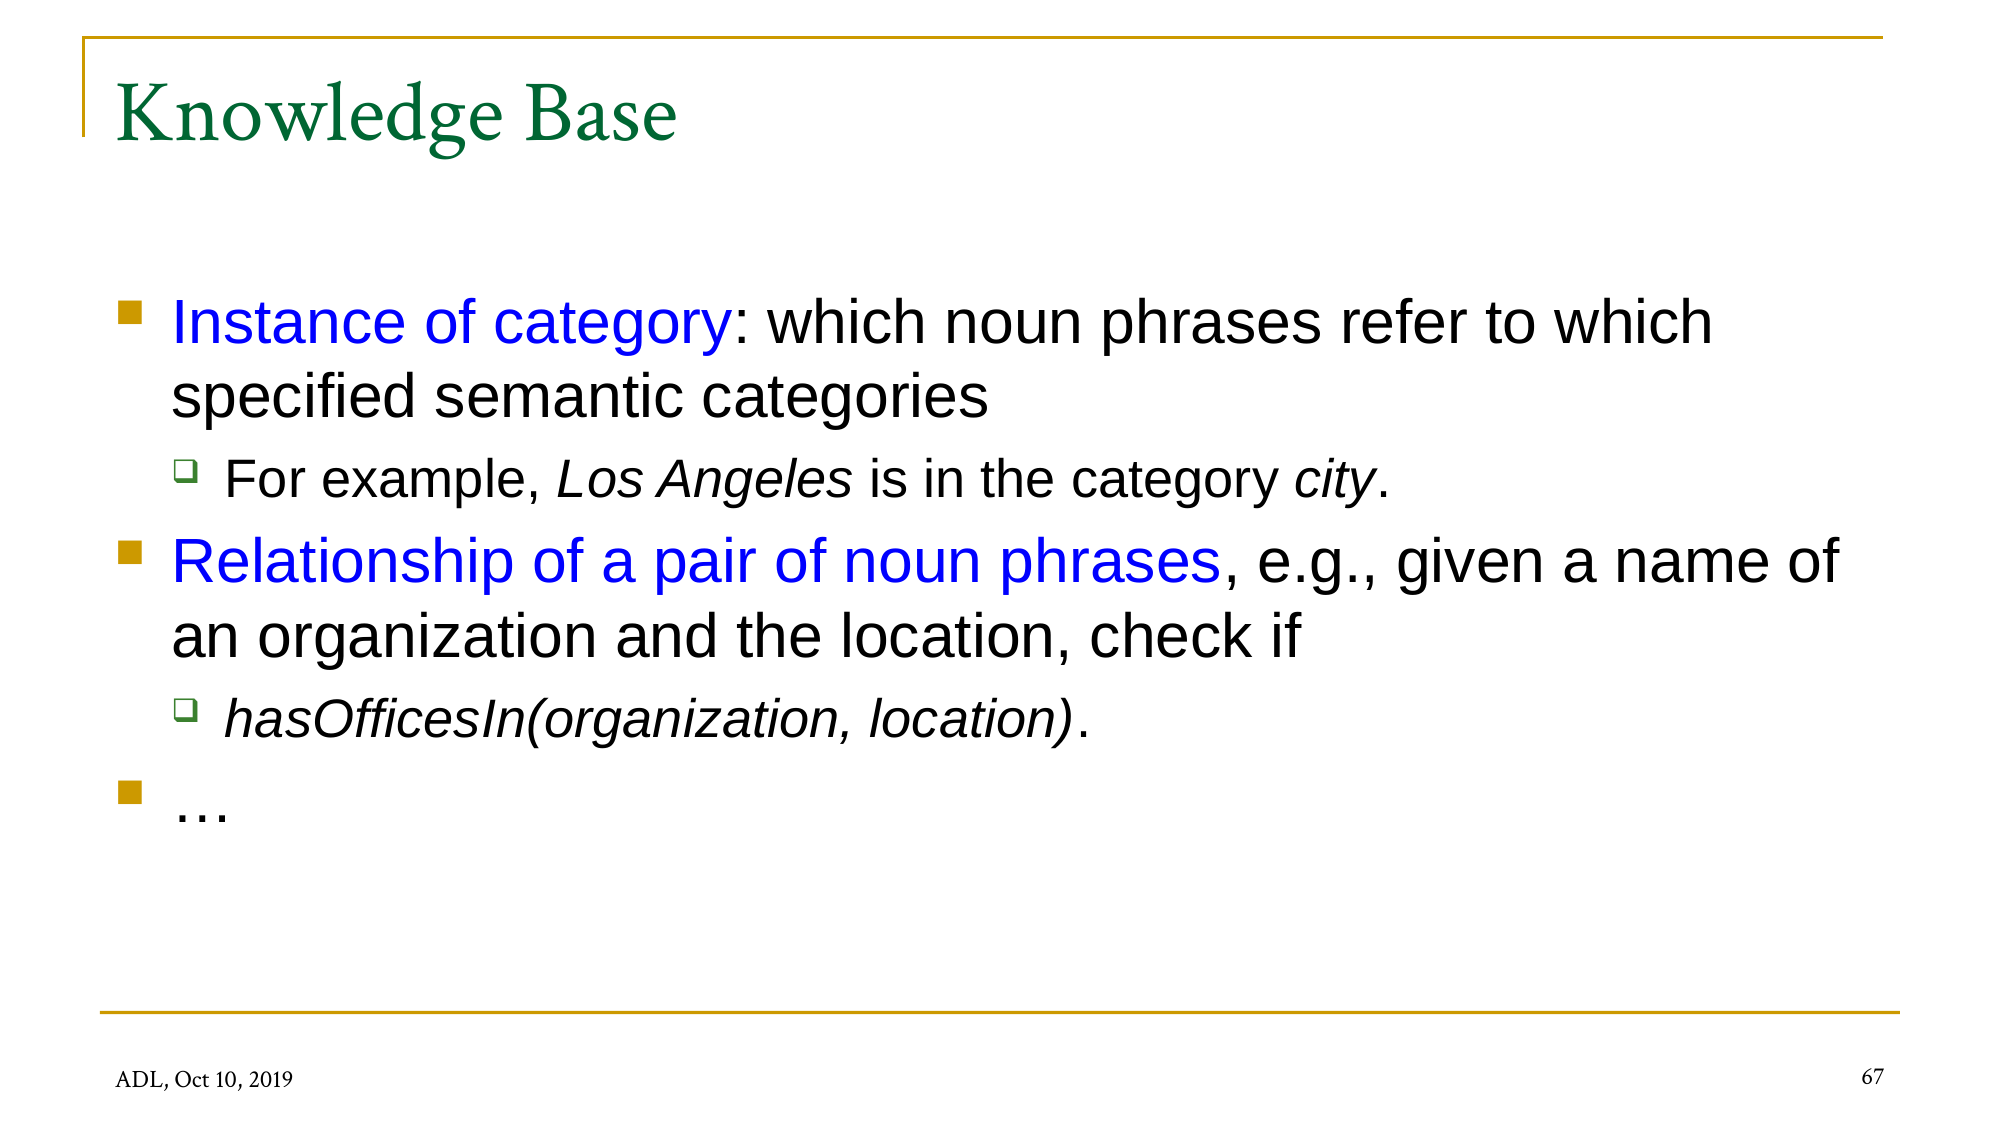

# Knowledge Base
Instance of category: which noun phrases refer to which specified semantic categories
For example, Los Angeles is in the category city.
Relationship of a pair of noun phrases, e.g., given a name of an organization and the location, check if
hasOfficesIn(organization, location).
…

67
ADL, Oct 10, 2019